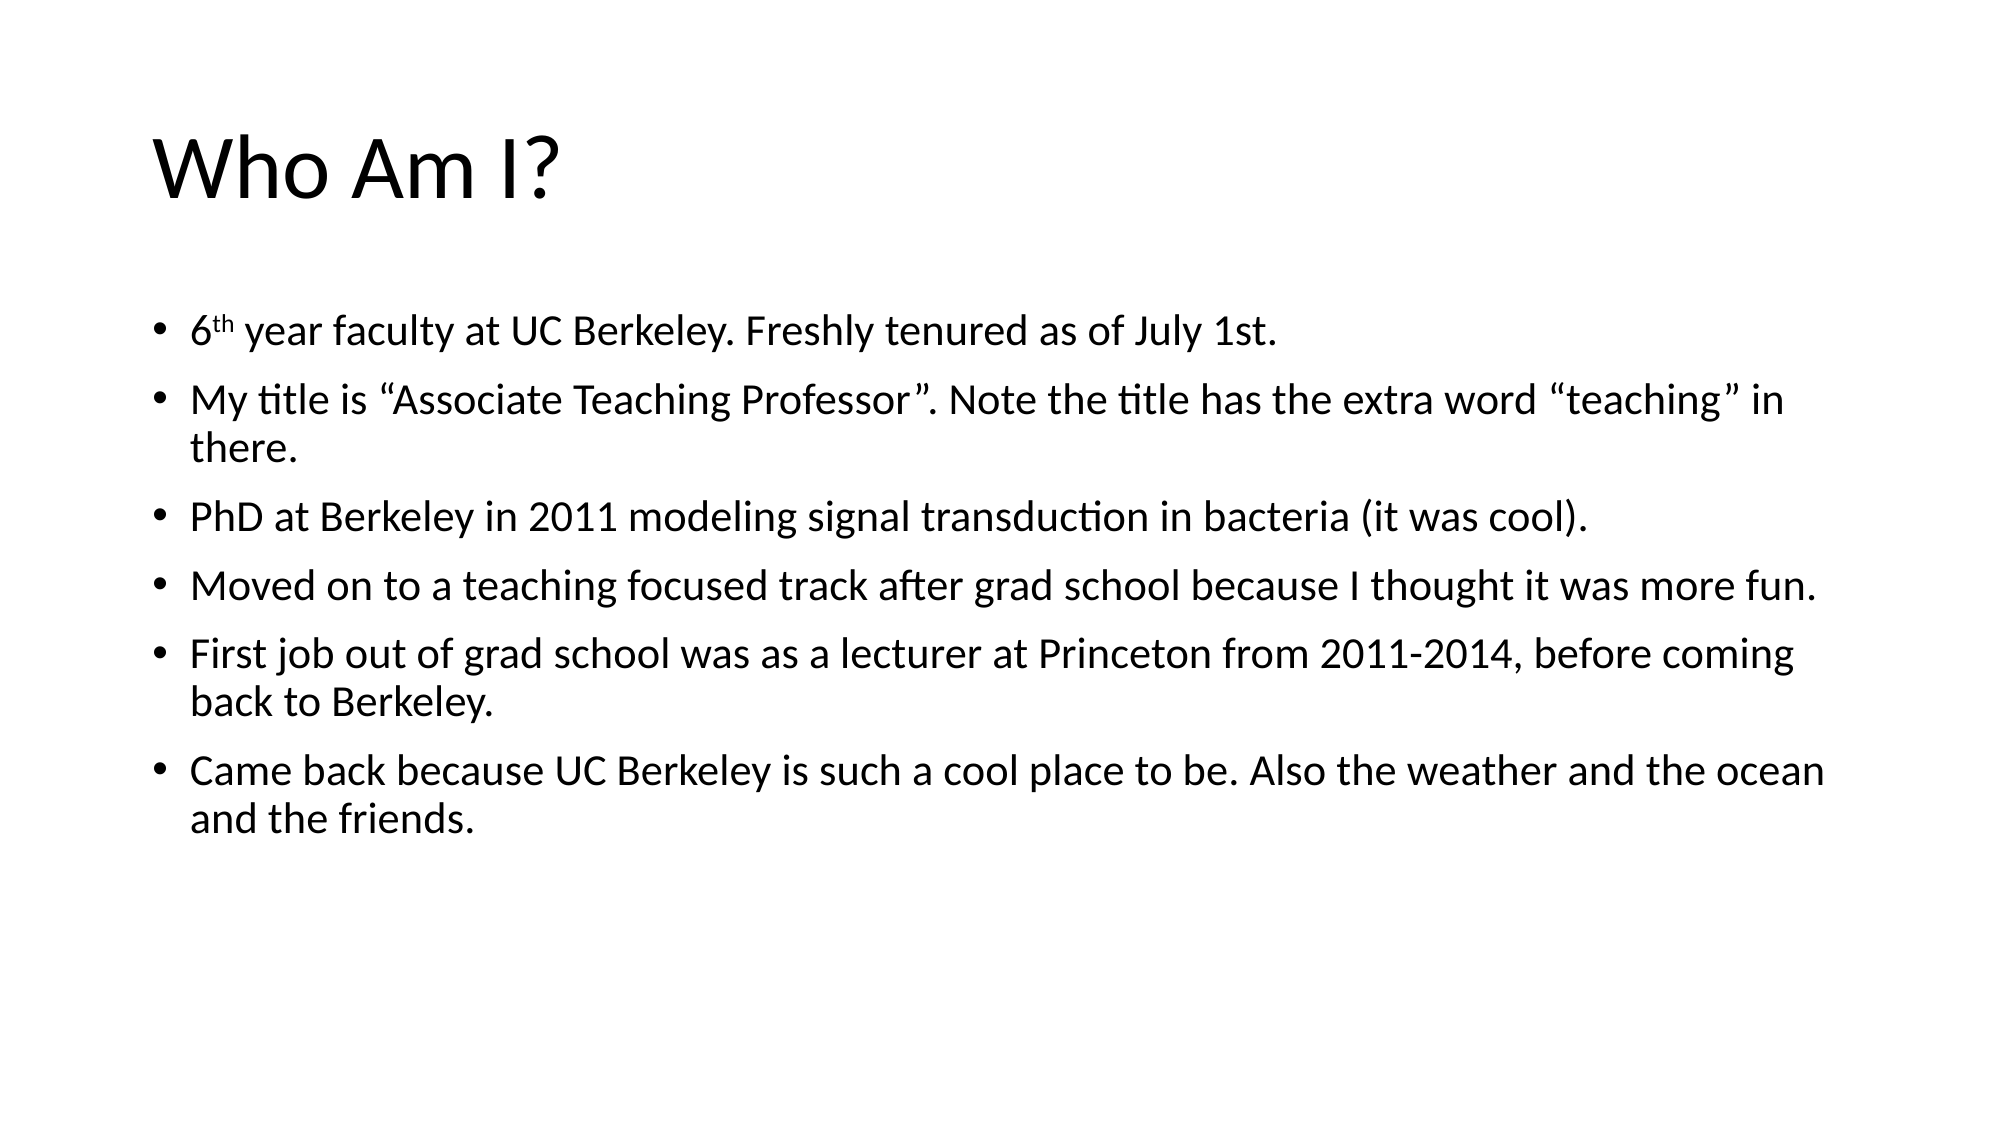

# Who Am I?
6th year faculty at UC Berkeley. Freshly tenured as of July 1st.
My title is “Associate Teaching Professor”. Note the title has the extra word “teaching” in there.
PhD at Berkeley in 2011 modeling signal transduction in bacteria (it was cool).
Moved on to a teaching focused track after grad school because I thought it was more fun.
First job out of grad school was as a lecturer at Princeton from 2011-2014, before coming back to Berkeley.
Came back because UC Berkeley is such a cool place to be. Also the weather and the ocean and the friends.